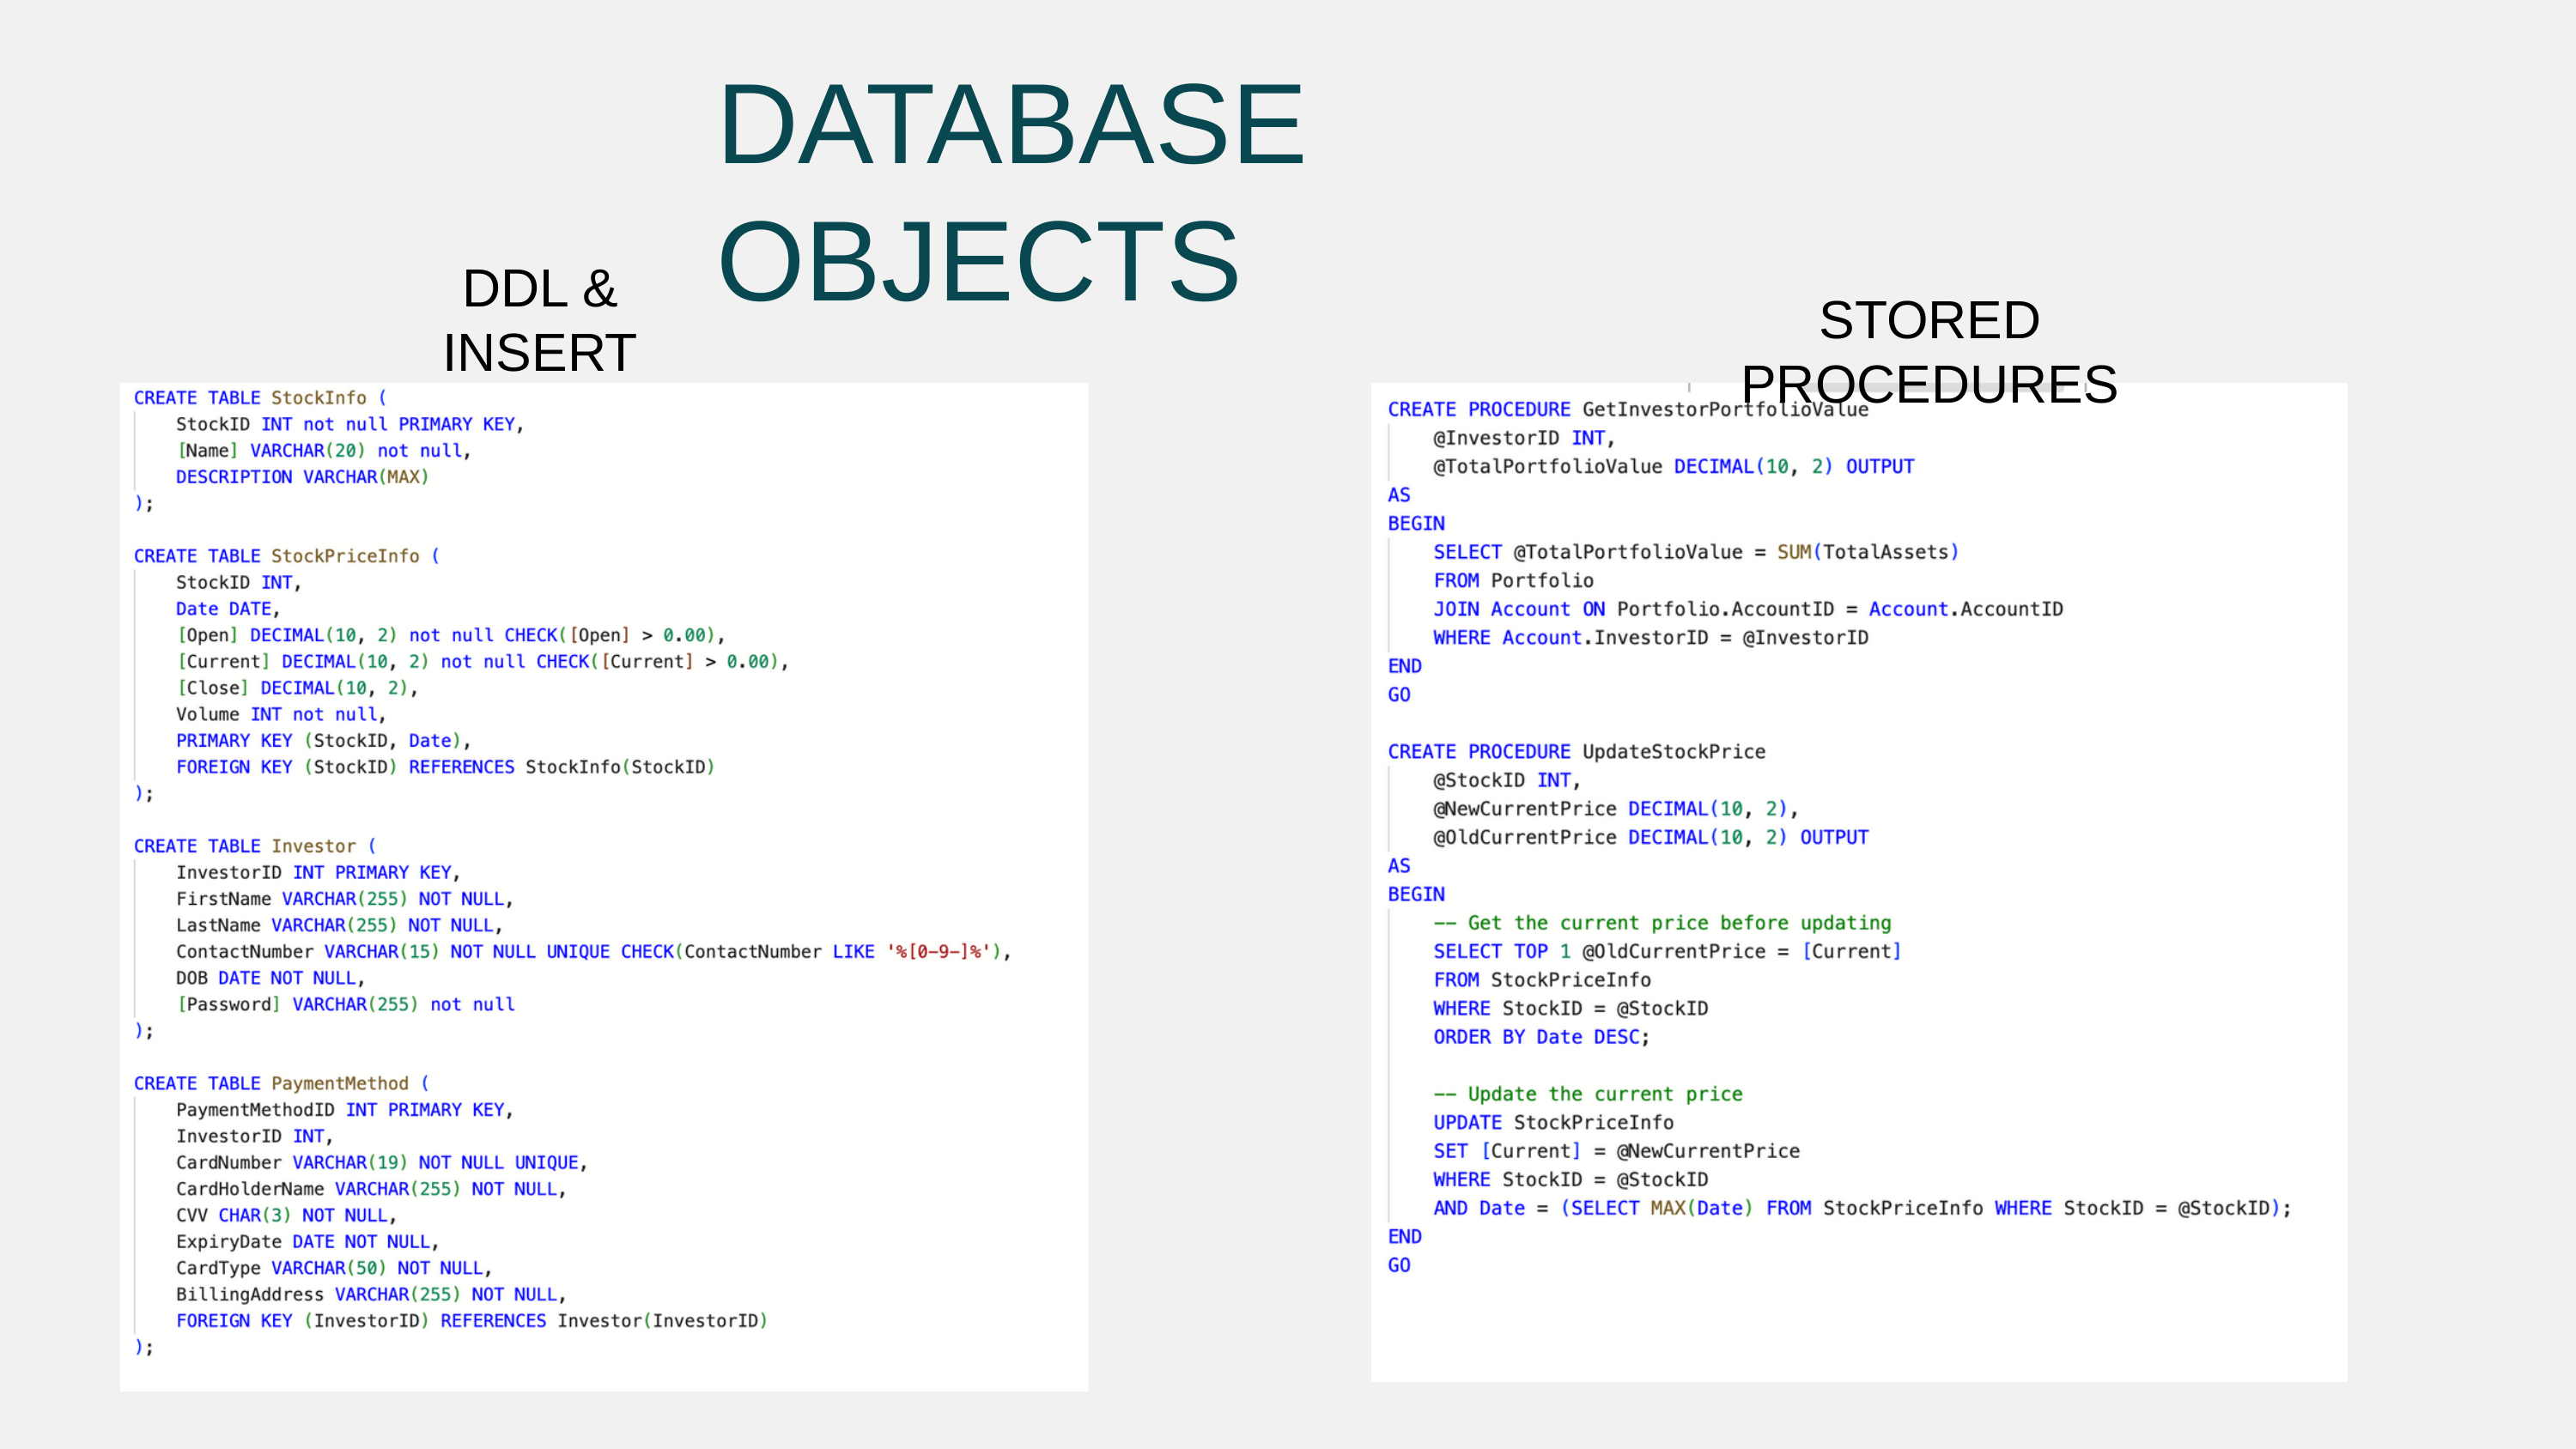

DATABASE OBJECTS
DDL & INSERT
STORED PROCEDURES